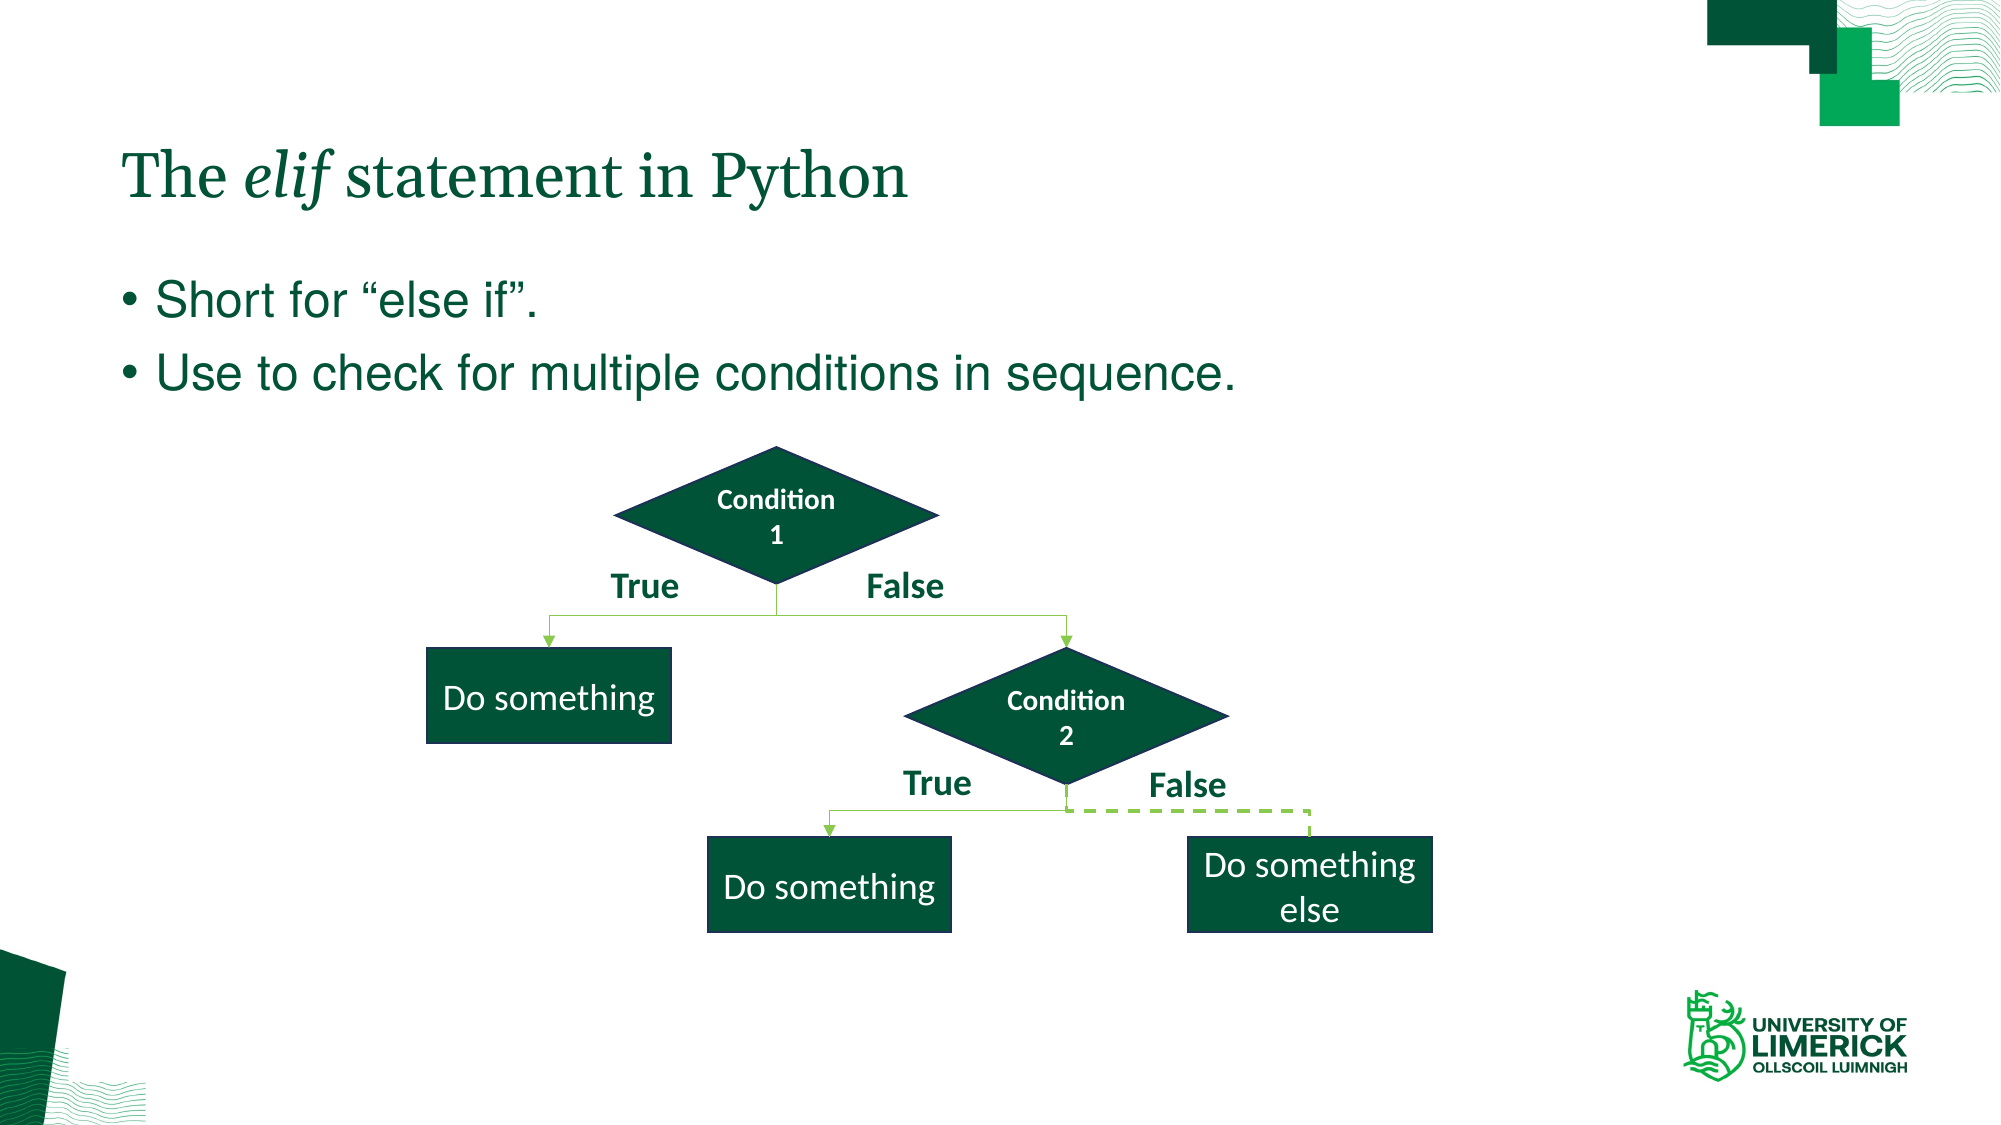

# The elif statement in Python
Short for “else if”.
Use to check for multiple conditions in sequence.

Condition 1
True
False
Do something
Condition 2
True
False
Do something else
Do something